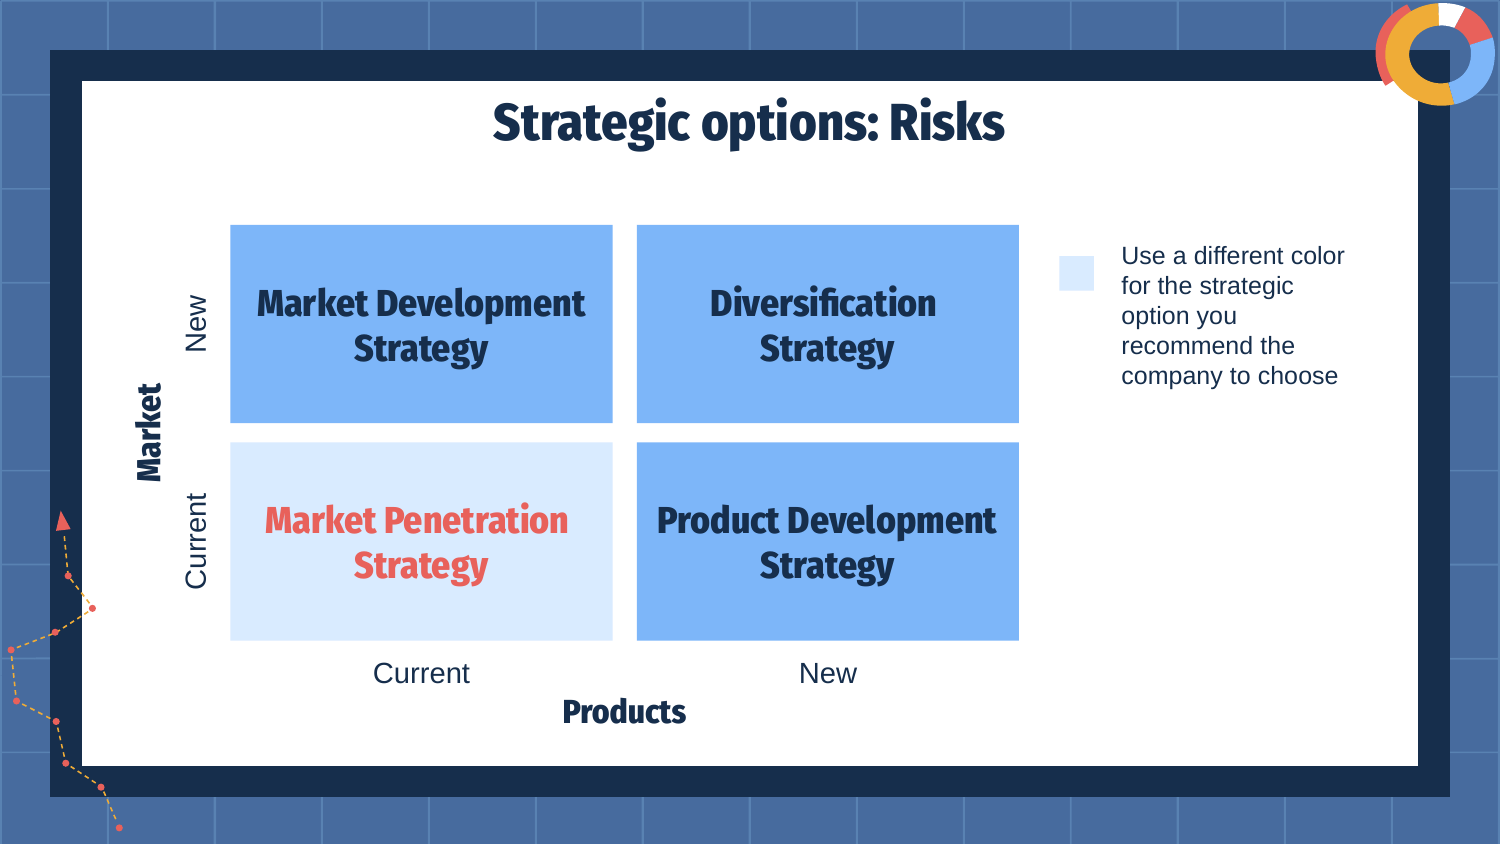

# Strategic options: Risks
Market Development Strategy
Diversification
Strategy
Use a different color for the strategic option you recommend the company to choose

New
Market
Market Penetration
Strategy
Product Development Strategy
Current
Current
New
Products